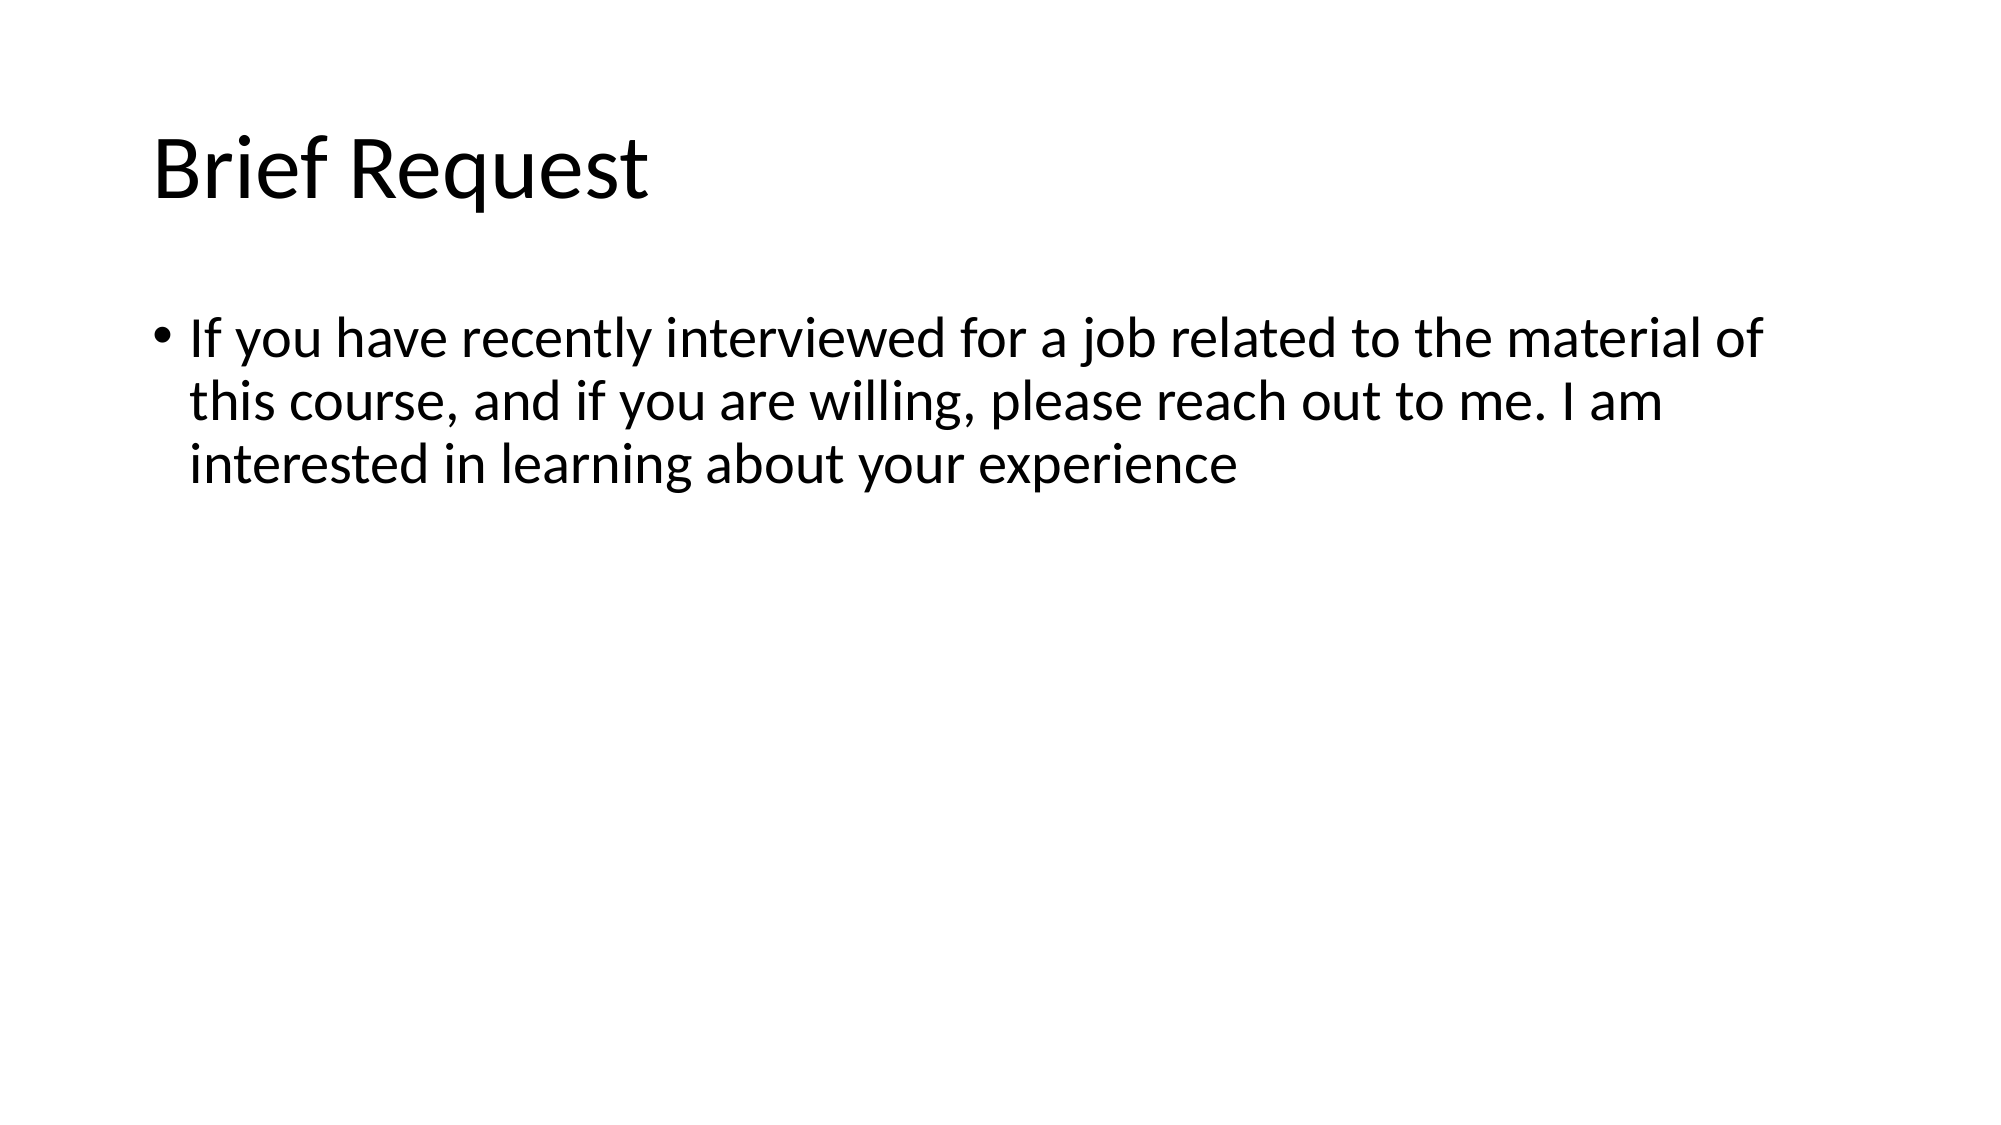

# Brief Request
If you have recently interviewed for a job related to the material of this course, and if you are willing, please reach out to me. I am interested in learning about your experience